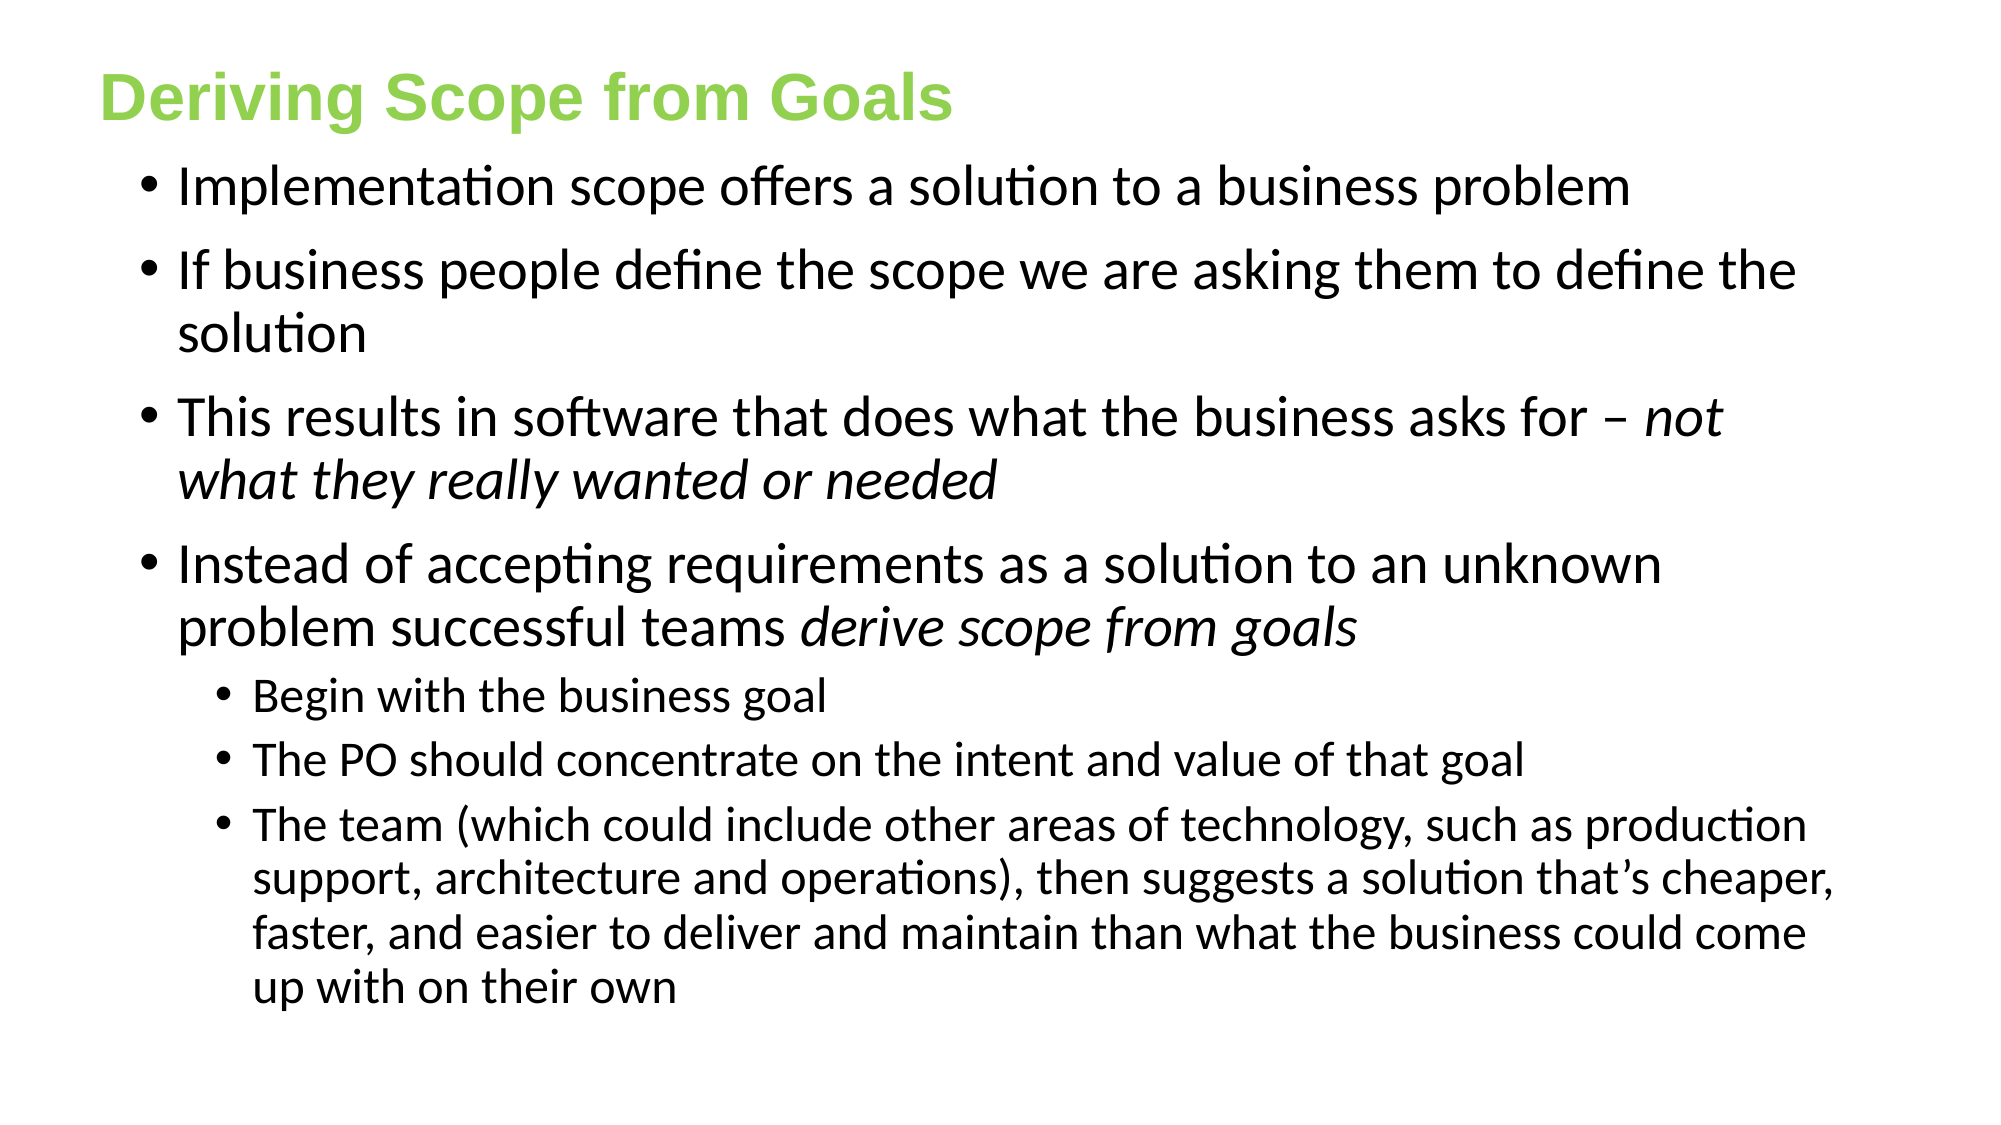

Deriving Scope from Goals
Implementation scope offers a solution to a business problem
If business people define the scope we are asking them to define the solution
This results in software that does what the business asks for – not what they really wanted or needed
Instead of accepting requirements as a solution to an unknown problem successful teams derive scope from goals
Begin with the business goal
The PO should concentrate on the intent and value of that goal
The team (which could include other areas of technology, such as production support, architecture and operations), then suggests a solution that’s cheaper, faster, and easier to deliver and maintain than what the business could come up with on their own